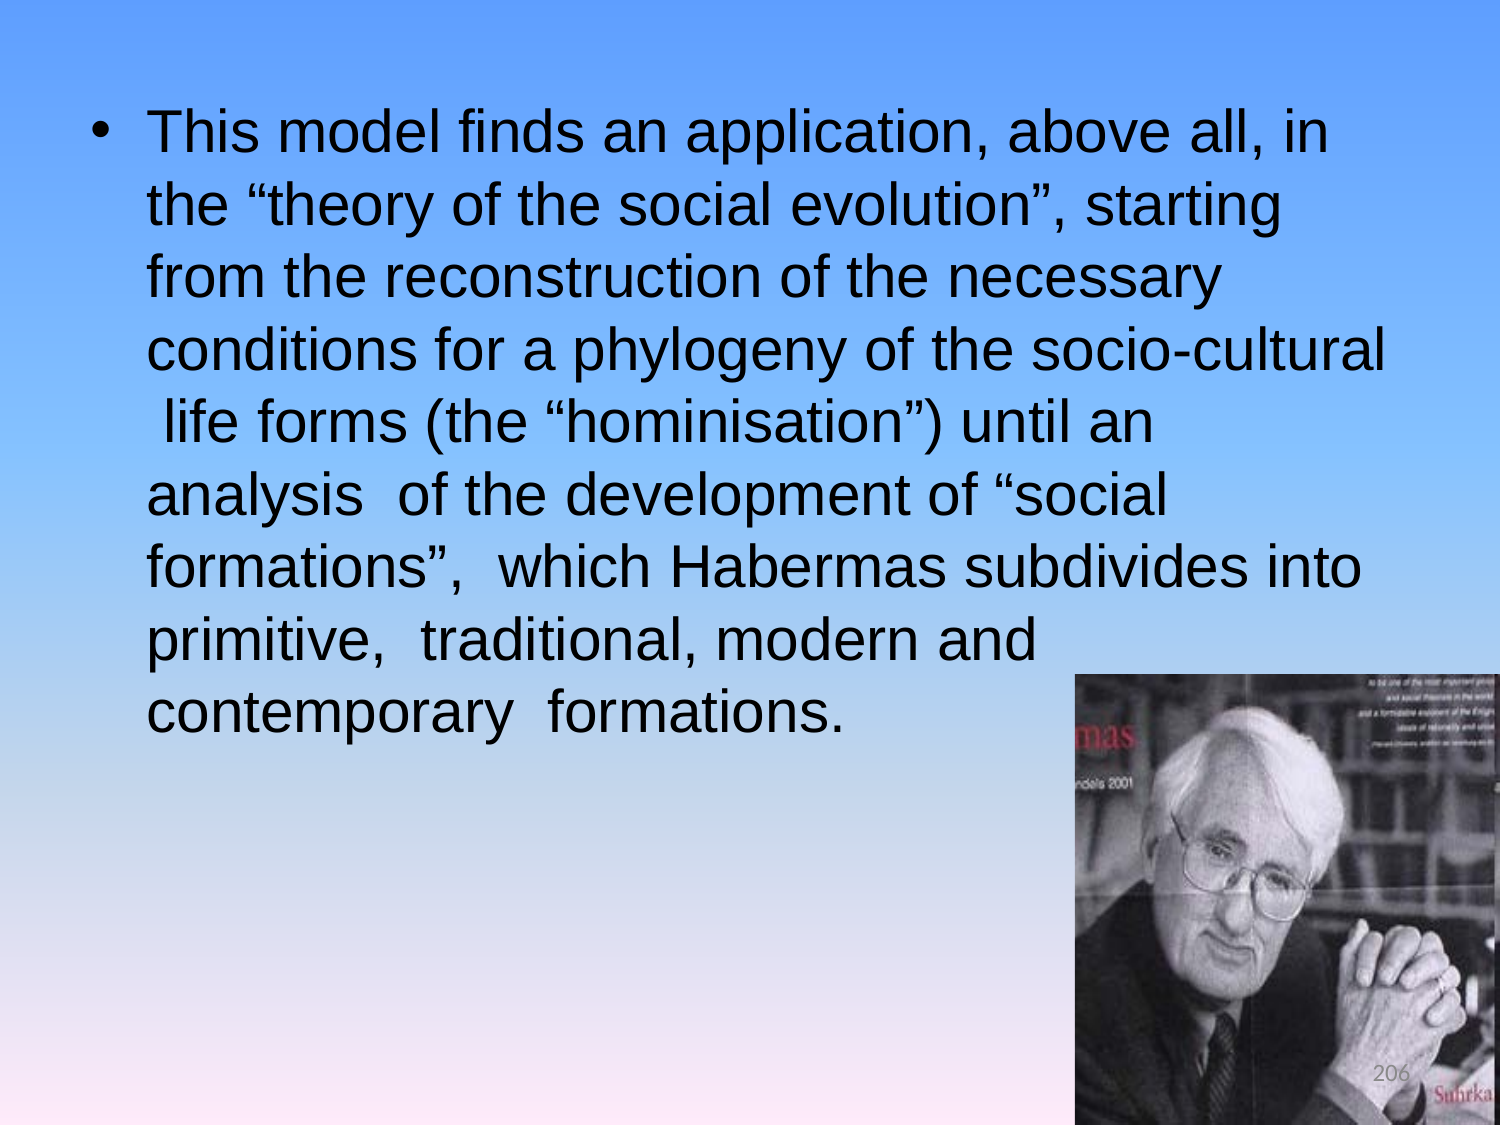

This model finds an application, above all, in  the “theory of the social evolution”, starting  from the reconstruction of the necessary  conditions for a phylogeny of the socio-cultural  life forms (the “hominisation”) until an analysis  of the development of “social formations”,  which Habermas subdivides into primitive,  traditional, modern and contemporary  formations.

206